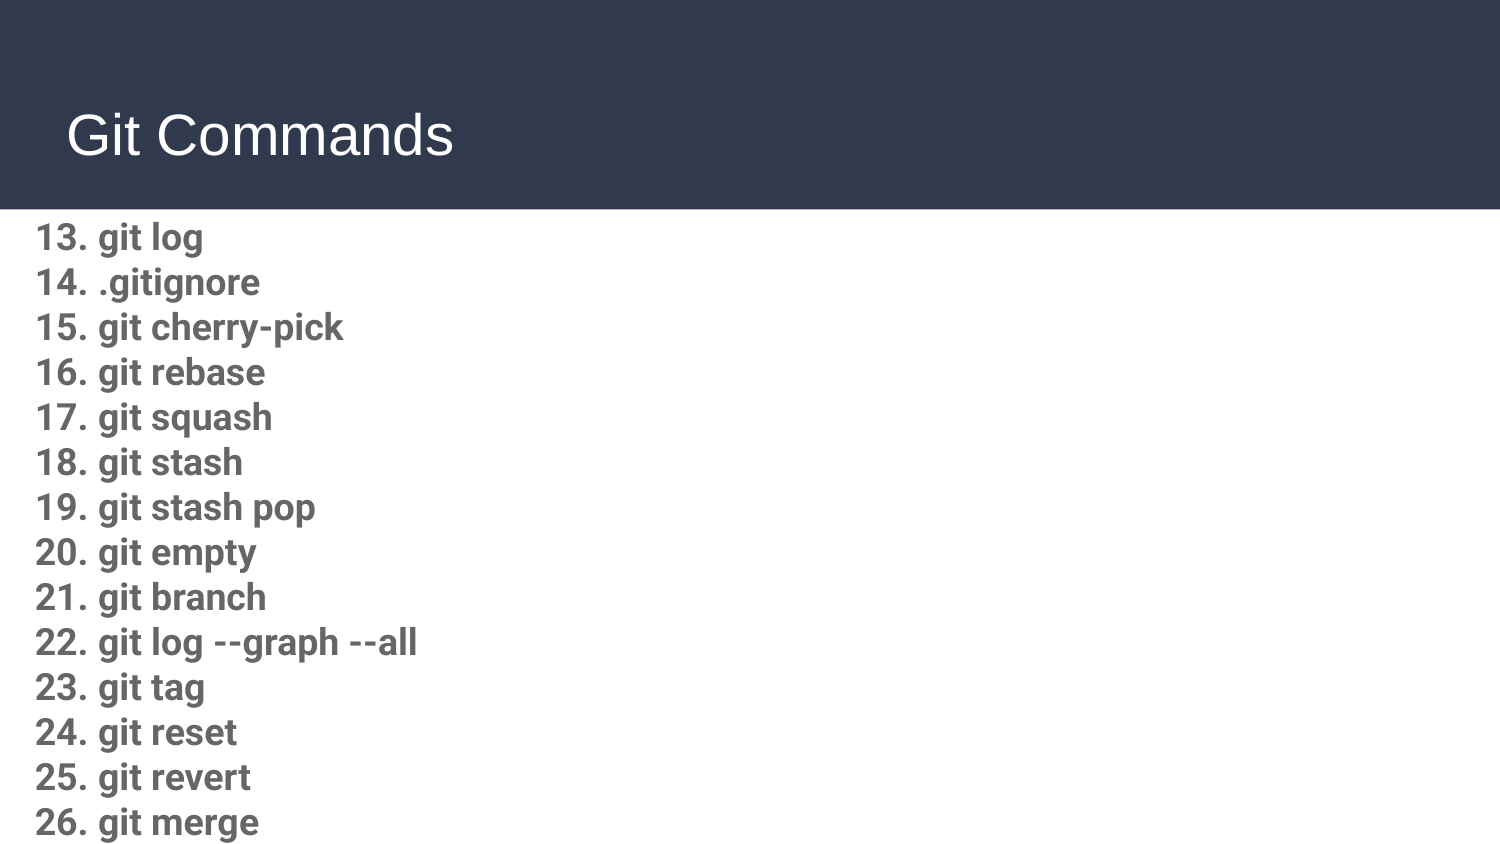

# Git Commands

13. git log
14. .gitignore
15. git cherry-pick
16. git rebase
17. git squash
18. git stash
19. git stash pop
20. git empty
21. git branch
22. git log --graph --all
23. git tag
24. git reset
25. git revert
26. git merge